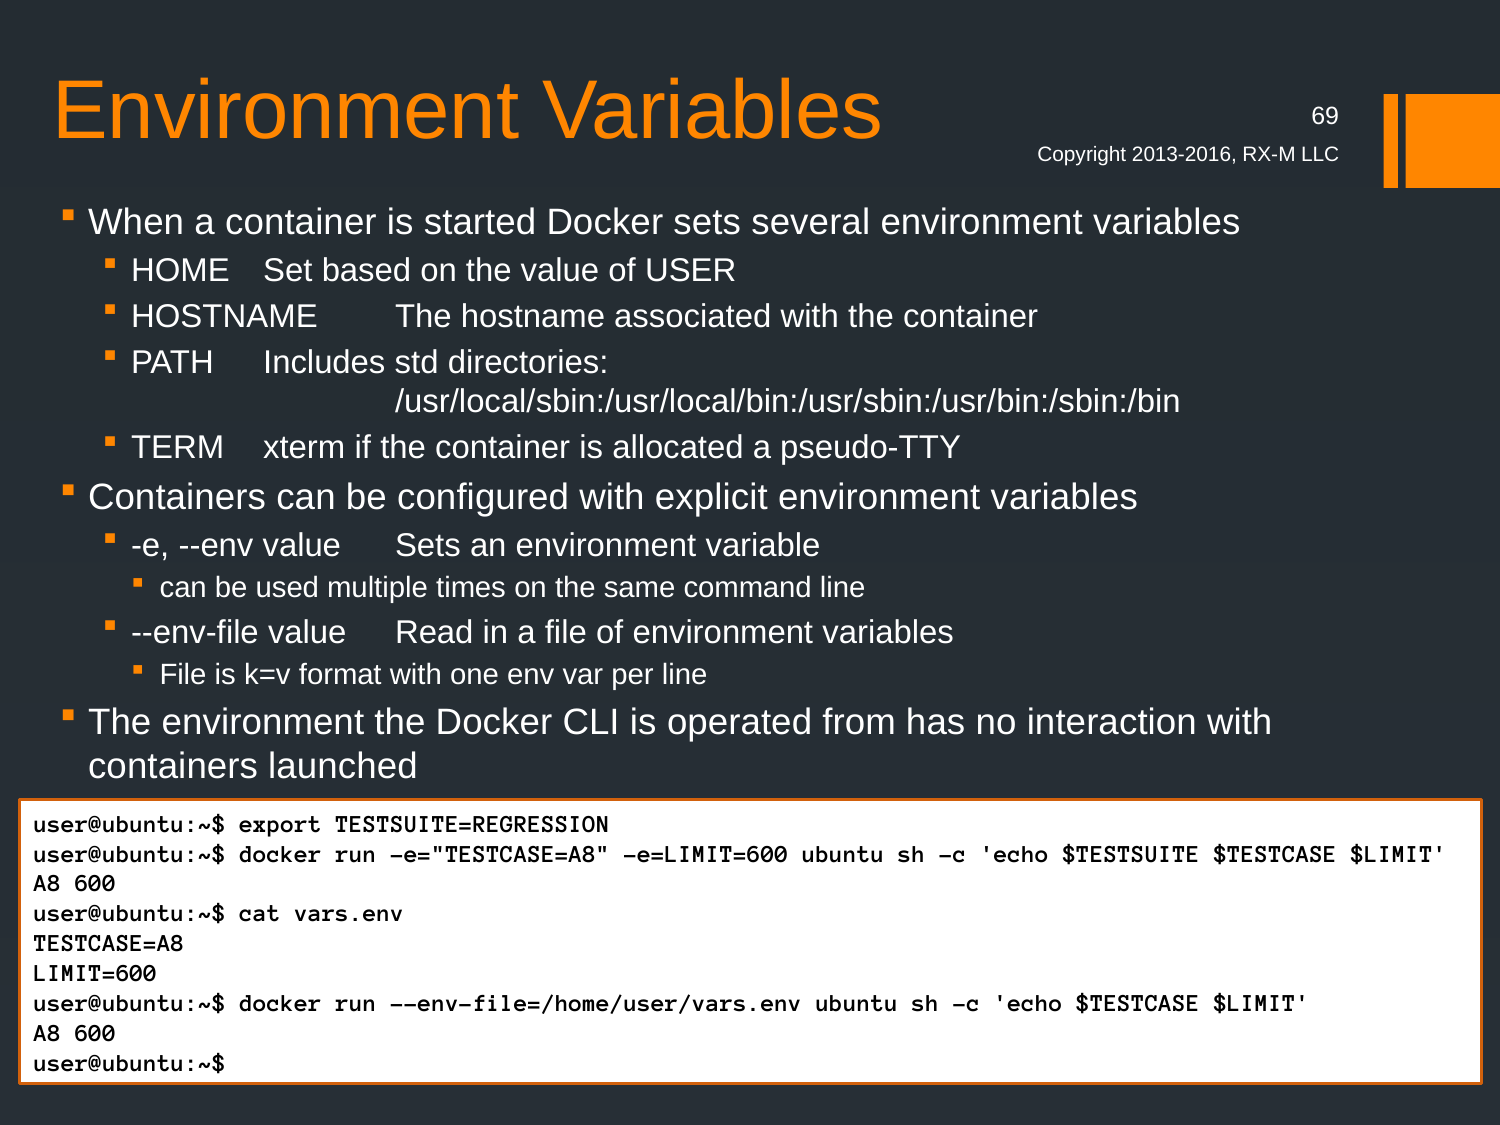

# Environment Variables
69
Copyright 2013-2016, RX-M LLC
When a container is started Docker sets several environment variables
HOME	Set based on the value of USER
HOSTNAME	The hostname associated with the container
PATH	Includes std directories:
		/usr/local/sbin:/usr/local/bin:/usr/sbin:/usr/bin:/sbin:/bin
TERM	xterm if the container is allocated a pseudo-TTY
Containers can be configured with explicit environment variables
-e, --env value	Sets an environment variable
can be used multiple times on the same command line
--env-file value	Read in a file of environment variables
File is k=v format with one env var per line
The environment the Docker CLI is operated from has no interaction with containers launched

user@ubuntu:~$ export TESTSUITE=REGRESSION
user@ubuntu:~$ docker run -e="TESTCASE=A8" -e=LIMIT=600 ubuntu sh -c 'echo $TESTSUITE $TESTCASE $LIMIT'
A8 600
user@ubuntu:~$ cat vars.env
TESTCASE=A8
LIMIT=600
user@ubuntu:~$ docker run --env-file=/home/user/vars.env ubuntu sh -c 'echo $TESTCASE $LIMIT'
A8 600
user@ubuntu:~$